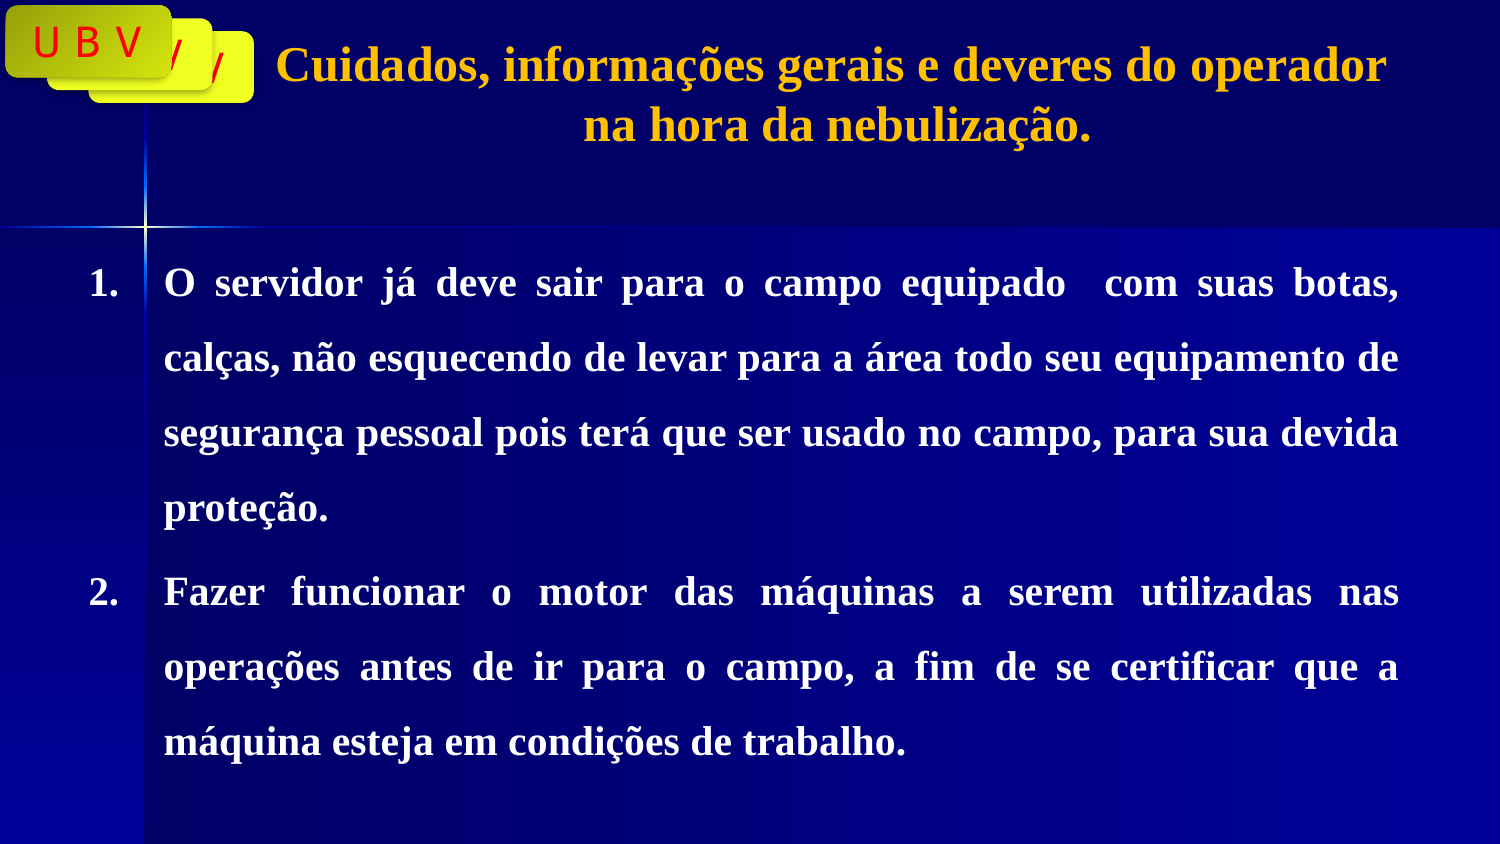

U B V
U B V
U B V
# Cuidados, informações gerais e deveres do operador na hora da nebulização.
O servidor já deve sair para o campo equipado  com suas botas, calças, não esquecendo de levar para a área todo seu equipamento de segurança pessoal pois terá que ser usado no campo, para sua devida proteção.
Fazer funcionar o motor das máquinas a serem utilizadas nas operações antes de ir para o campo, a fim de se certificar que a máquina esteja em condições de trabalho.